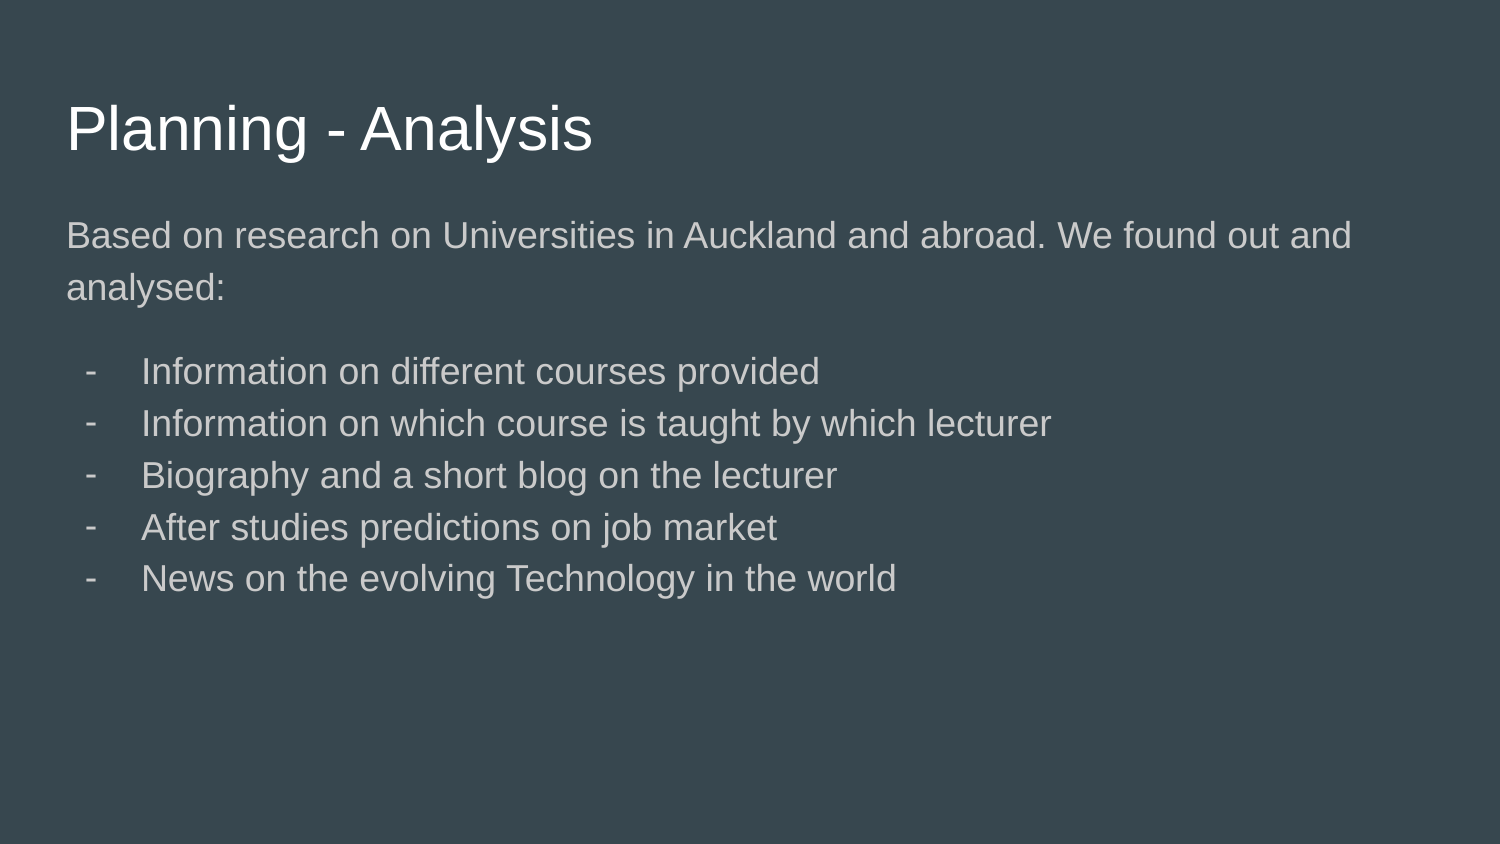

# Planning - Analysis
Based on research on Universities in Auckland and abroad. We found out and analysed:
Information on different courses provided
Information on which course is taught by which lecturer
Biography and a short blog on the lecturer
After studies predictions on job market
News on the evolving Technology in the world